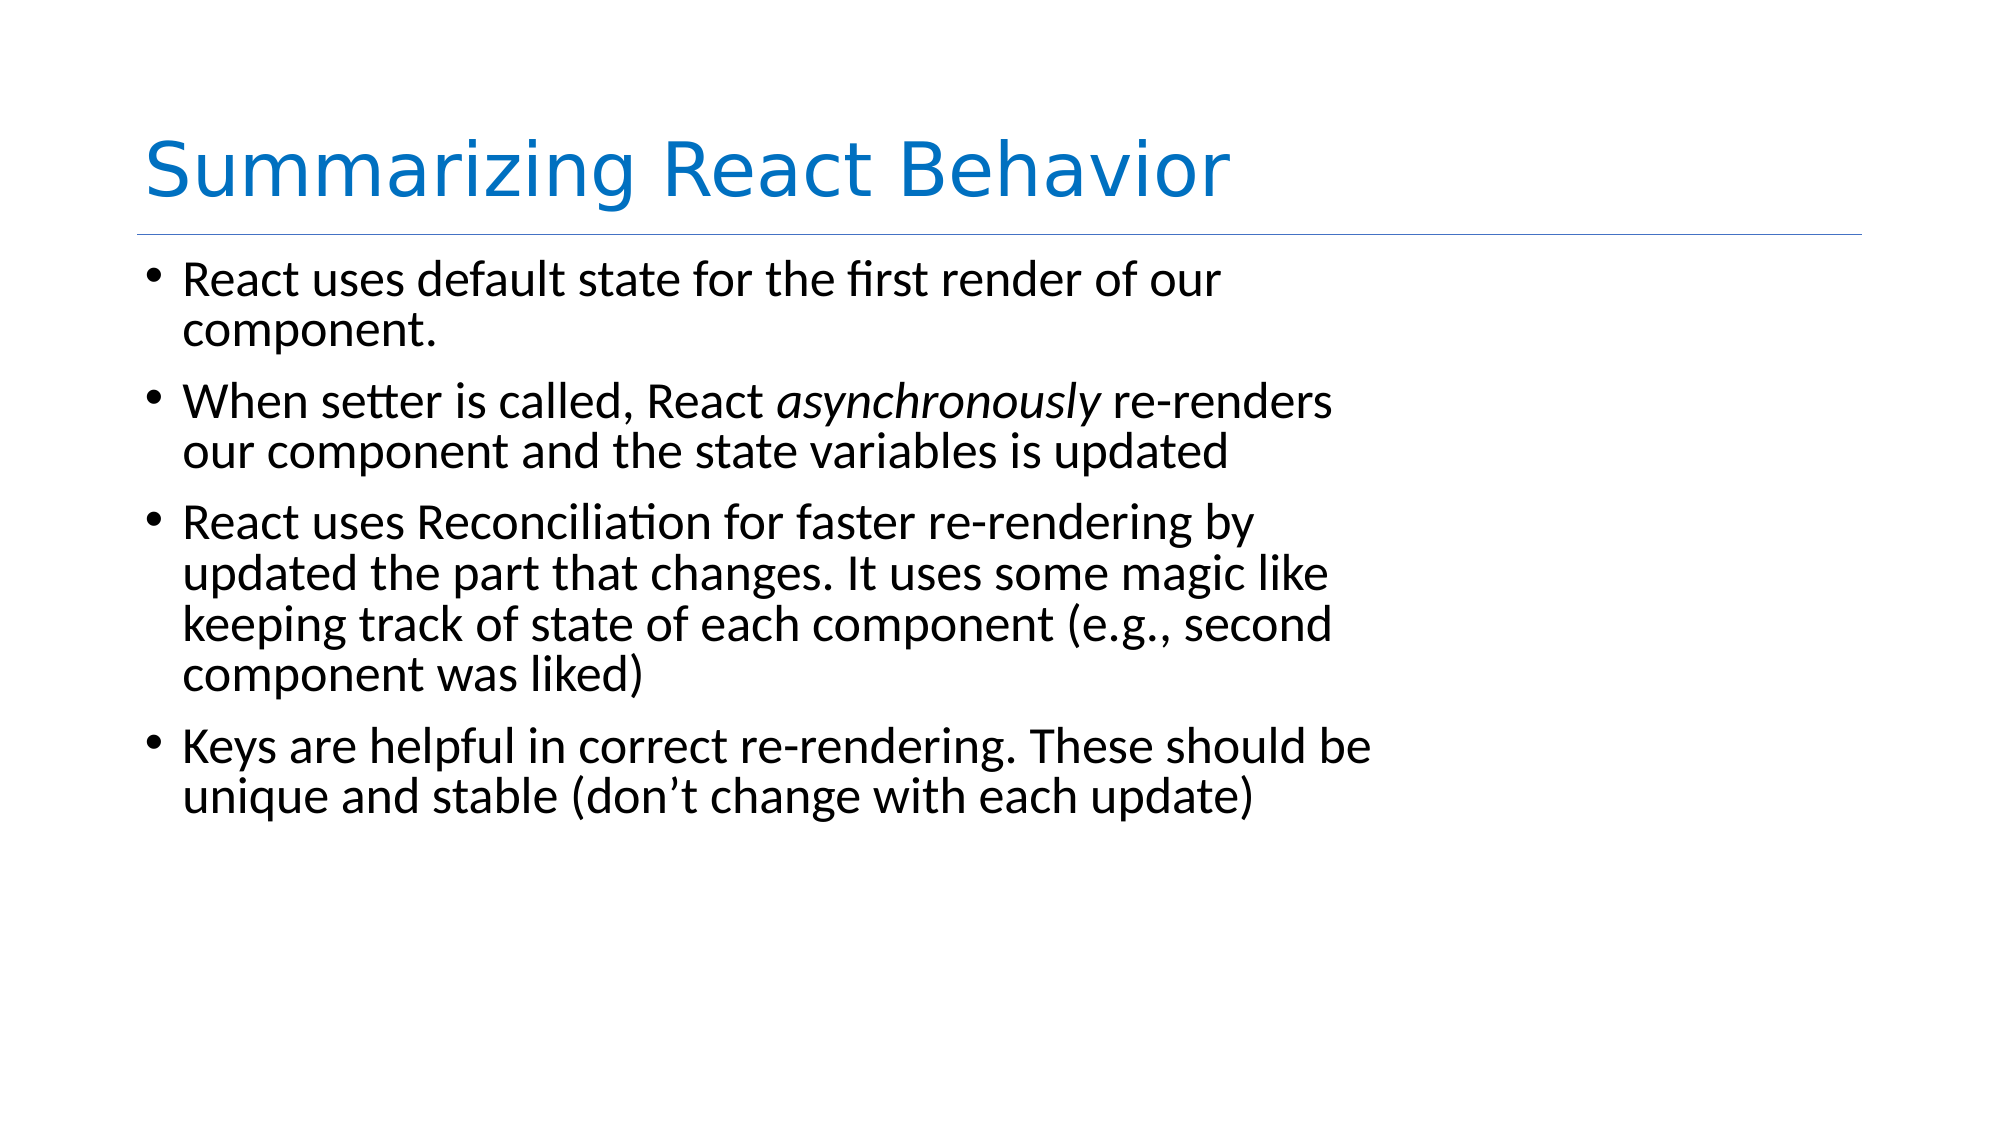

# Summarizing React Behavior
React uses default state for the first render of our component.
When setter is called, React asynchronously re-renders our component and the state variables is updated
React uses Reconciliation for faster re-rendering by updated the part that changes. It uses some magic like keeping track of state of each component (e.g., second component was liked)
Keys are helpful in correct re-rendering. These should be unique and stable (don’t change with each update)